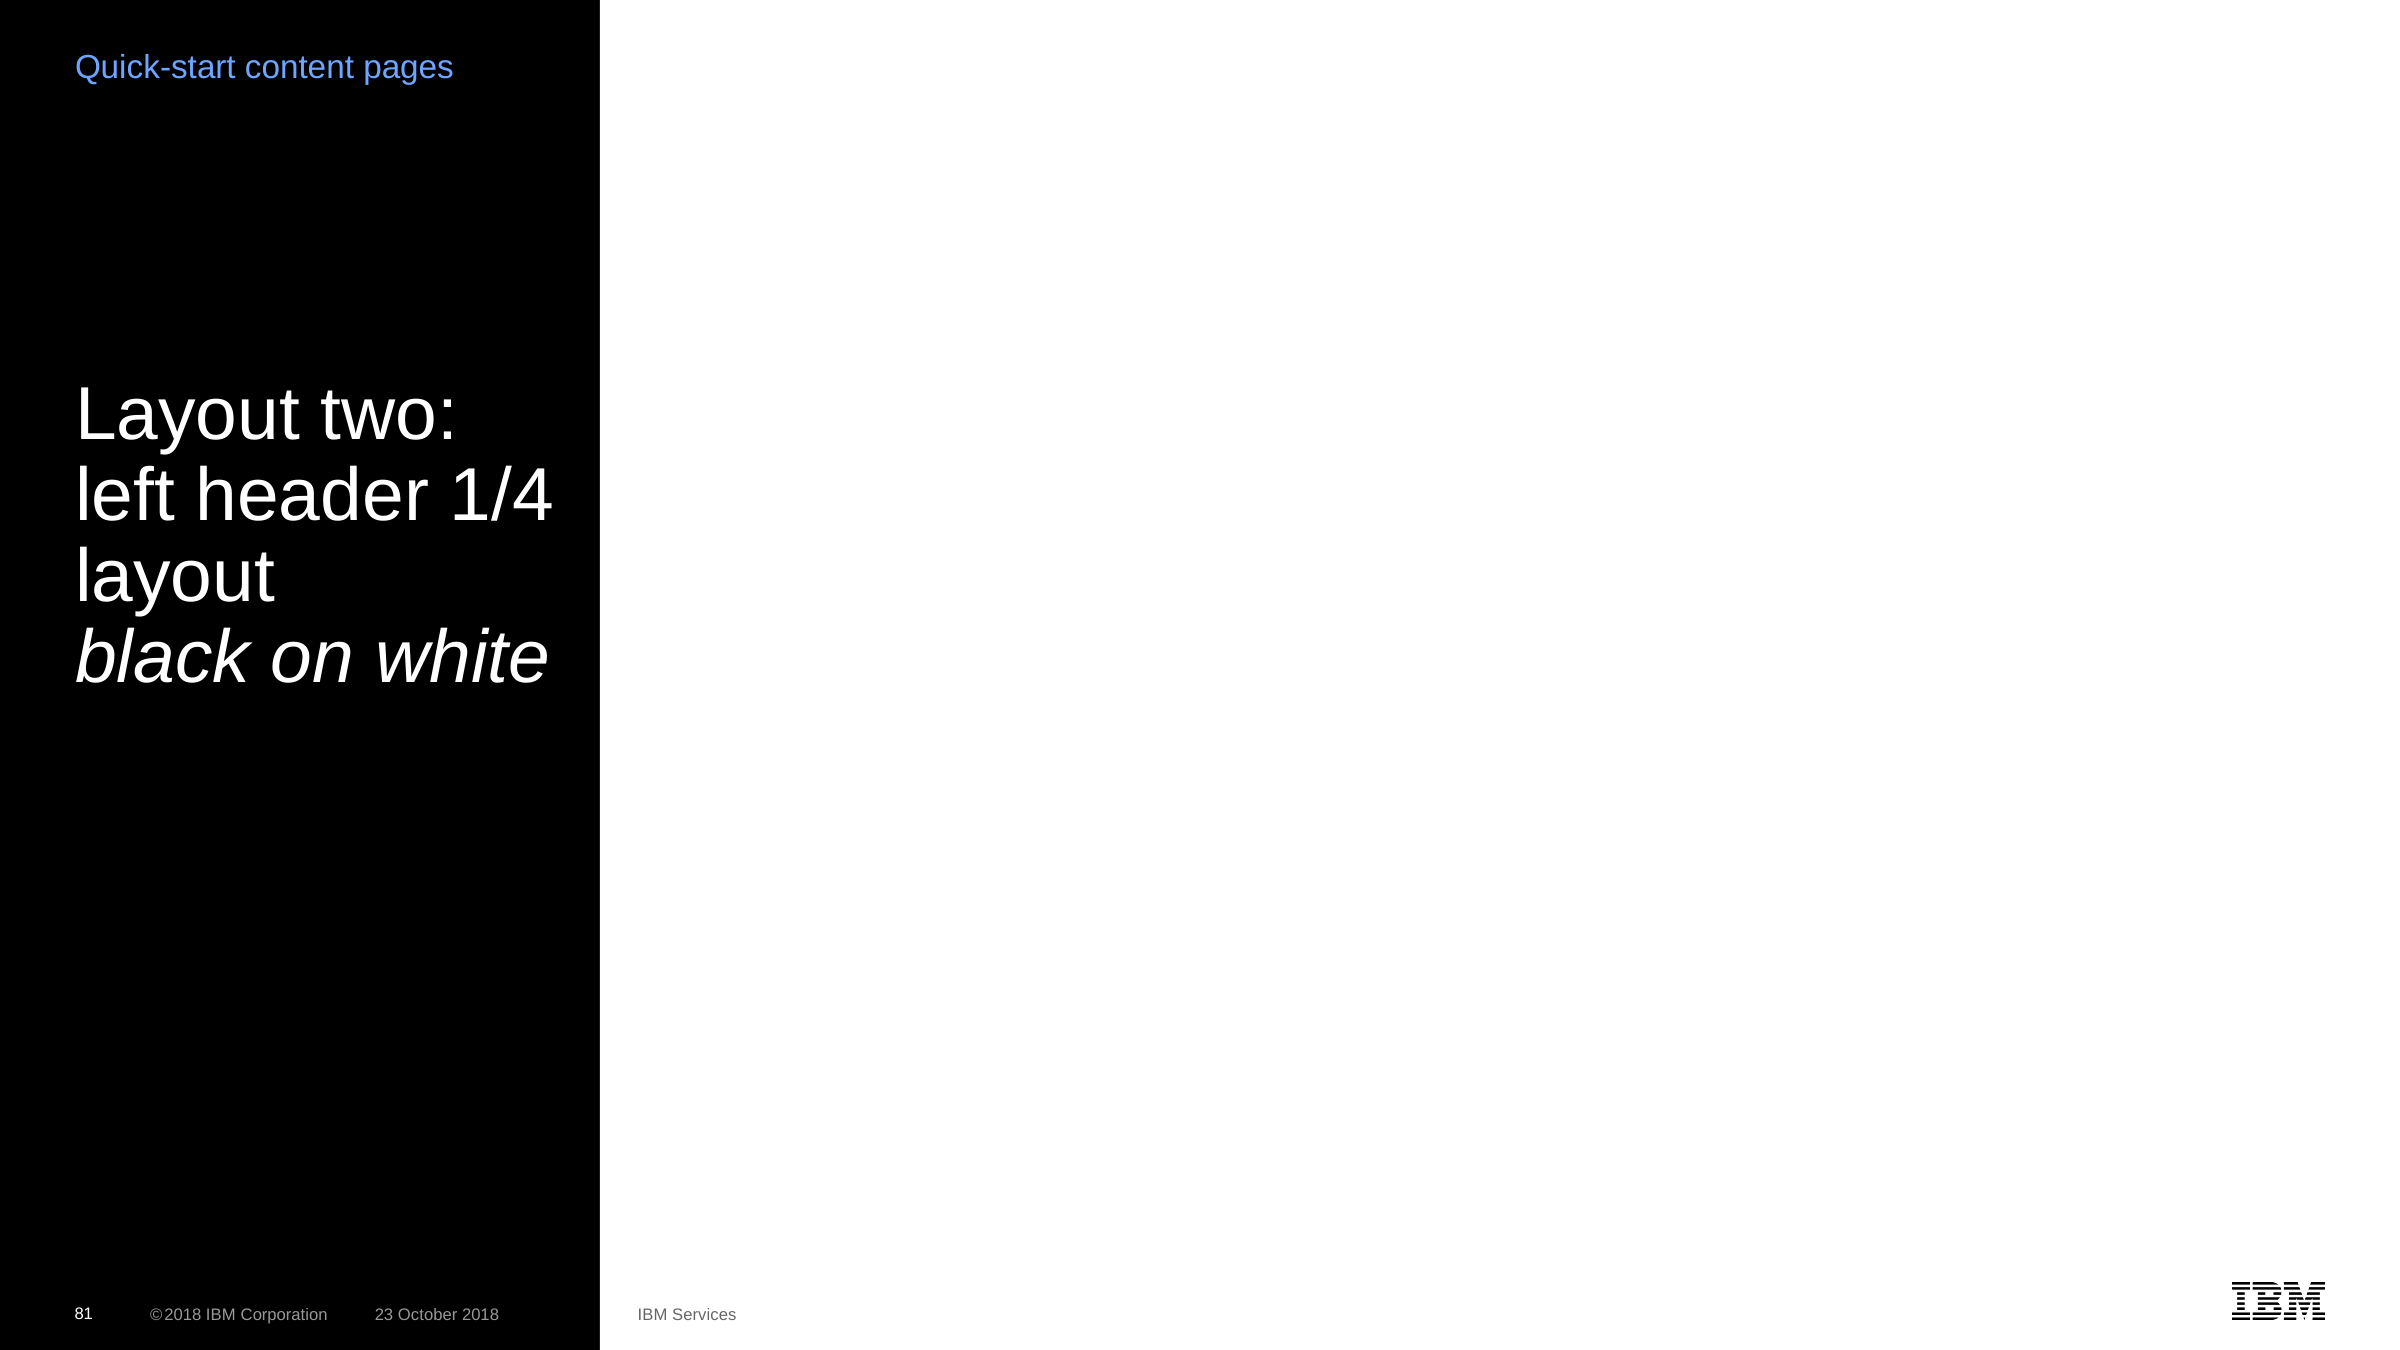

Quick-start content pages

# Layout two: left header 1/4 layout black on white